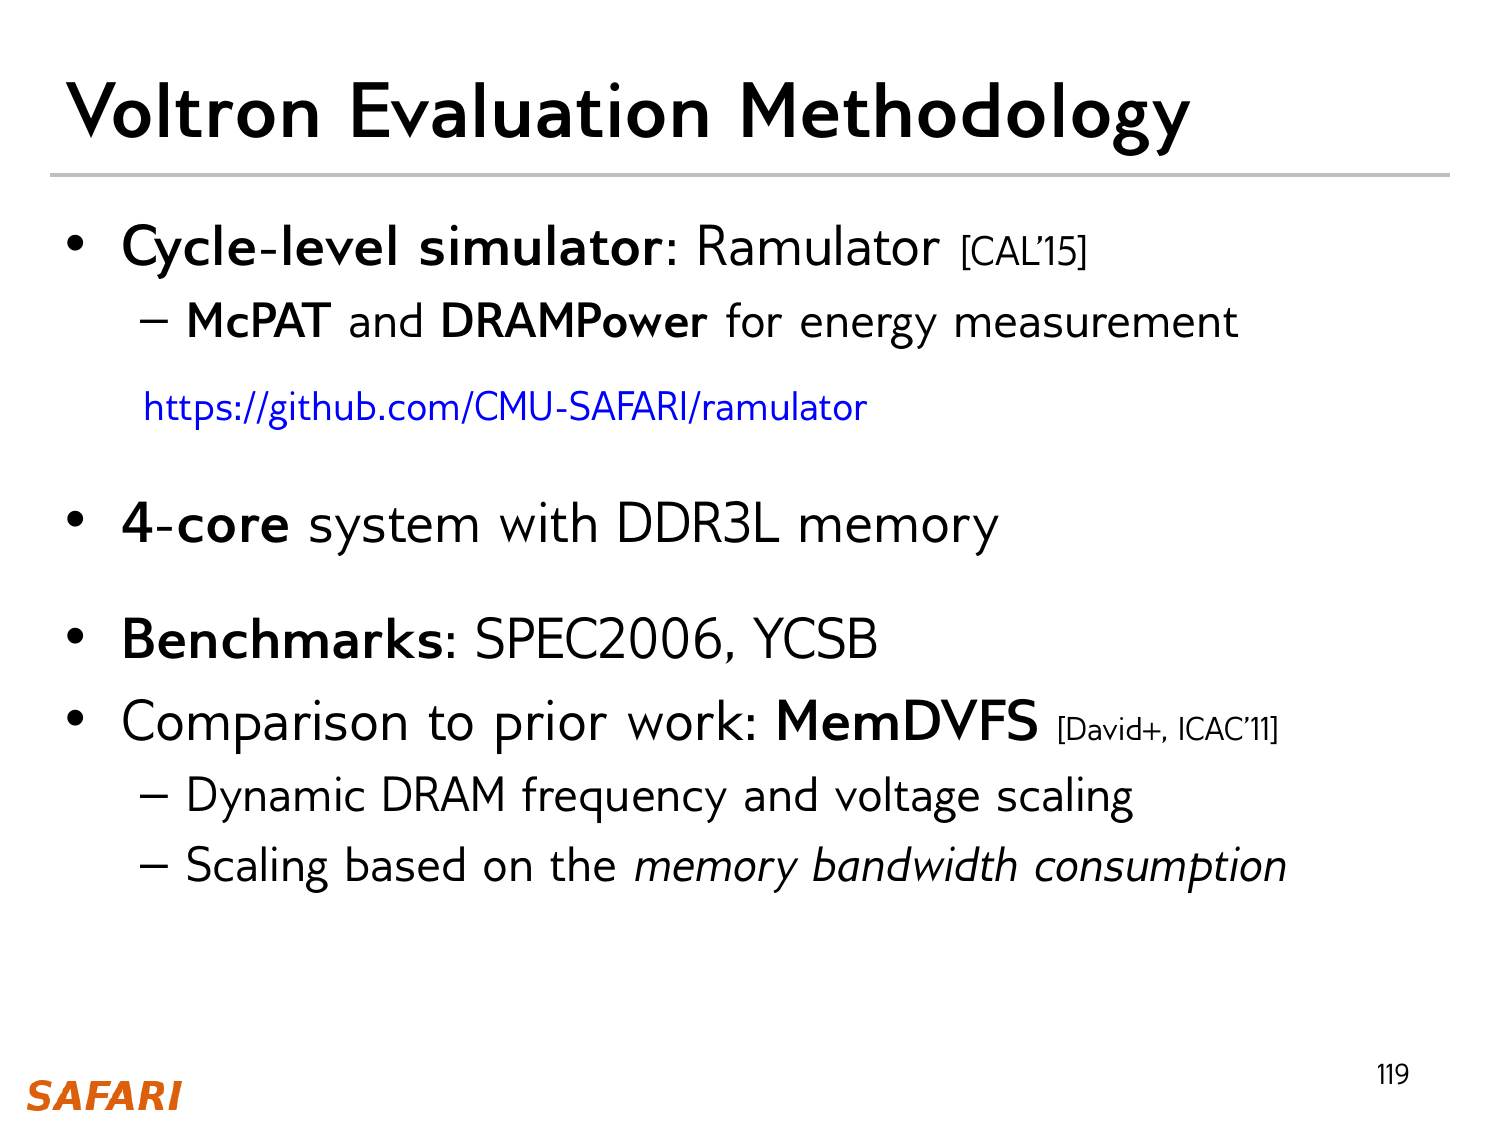

# Voltron Evaluation Methodology
Cycle-level simulator: Ramulator [CAL’15]
McPAT and DRAMPower for energy measurement

4-core system with DDR3L memory
Benchmarks: SPEC2006, YCSB
Comparison to prior work: MemDVFS [David+, ICAC’11]
Dynamic DRAM frequency and voltage scaling
Scaling based on the memory bandwidth consumption

https://github.com/CMU-SAFARI/ramulator
119